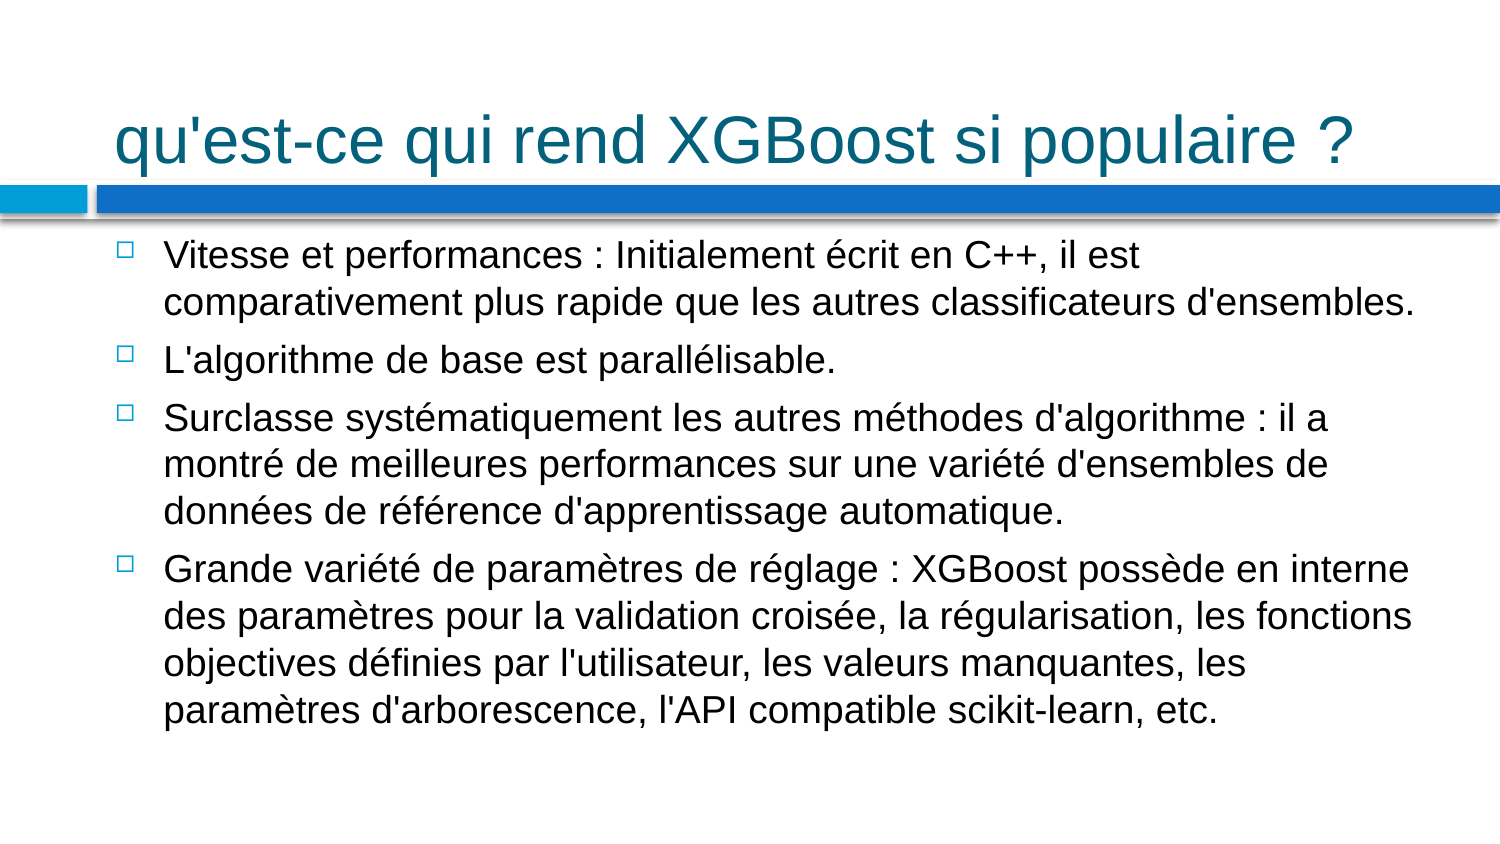

# qu'est-ce qui rend XGBoost si populaire ?
Vitesse et performances : Initialement écrit en C++, il est comparativement plus rapide que les autres classificateurs d'ensembles.
L'algorithme de base est parallélisable.
Surclasse systématiquement les autres méthodes d'algorithme : il a montré de meilleures performances sur une variété d'ensembles de données de référence d'apprentissage automatique.
Grande variété de paramètres de réglage : XGBoost possède en interne des paramètres pour la validation croisée, la régularisation, les fonctions objectives définies par l'utilisateur, les valeurs manquantes, les paramètres d'arborescence, l'API compatible scikit-learn, etc.